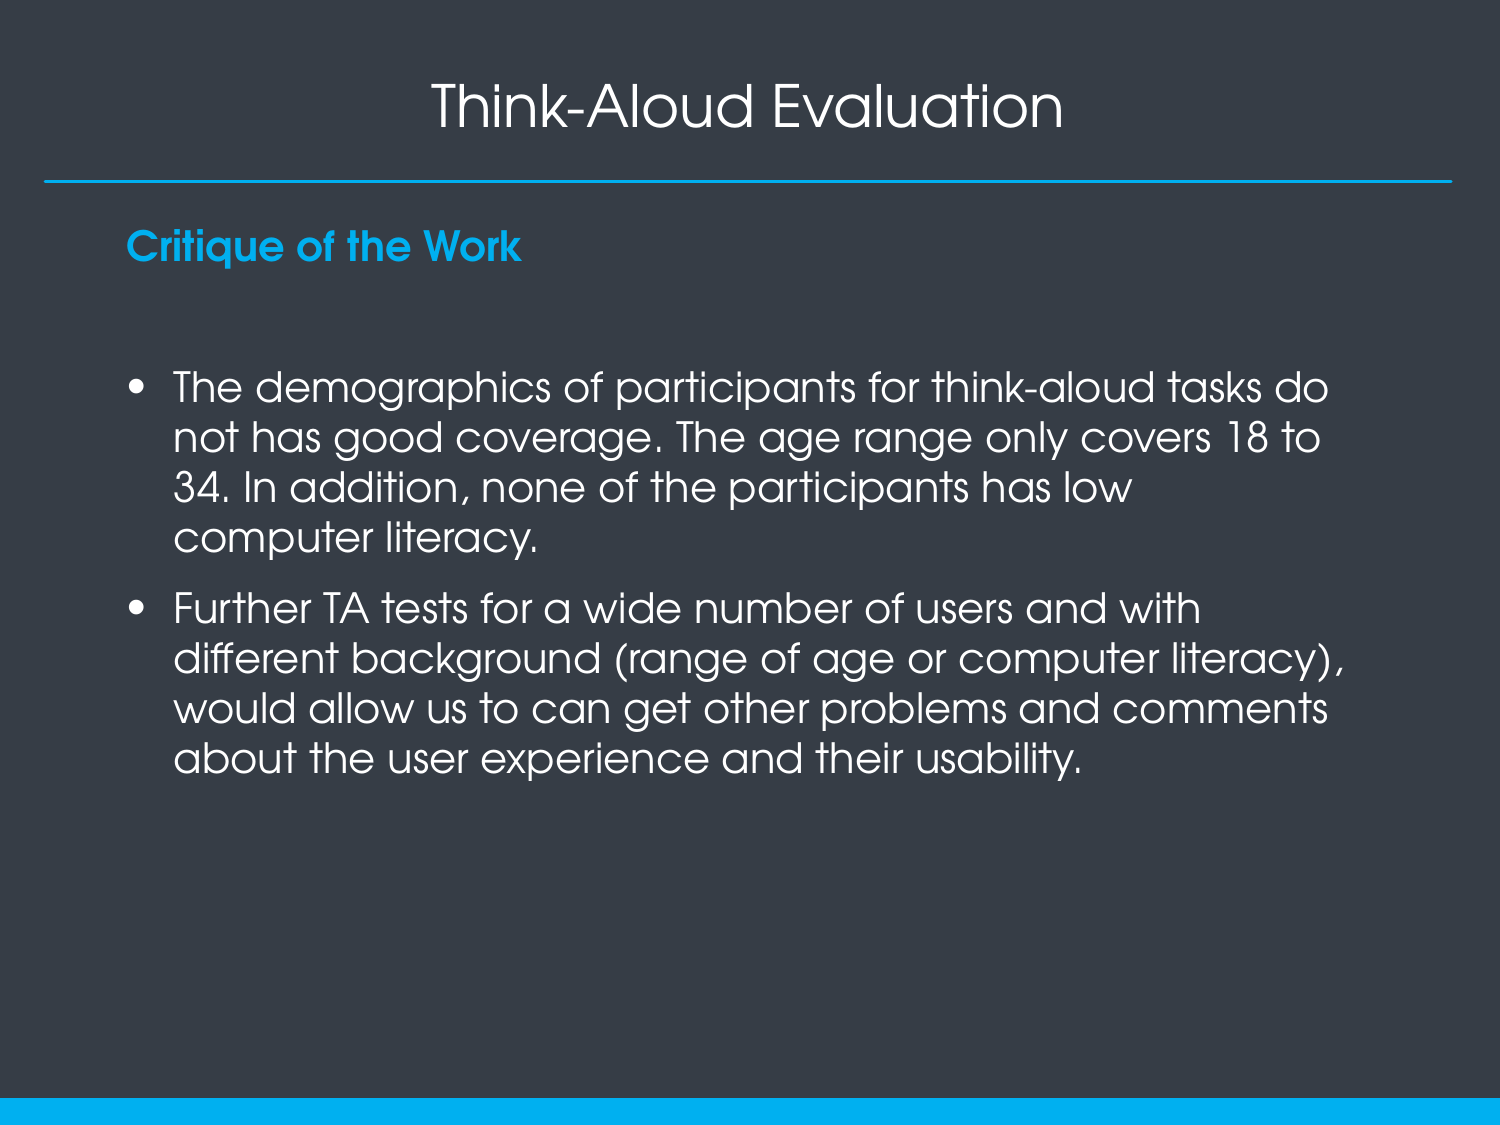

# Think-Aloud Evaluation
Critique of the Work

The demographics of participants for think-aloud tasks do not has good coverage. The age range only covers 18 to 34. In addition, none of the participants has low computer literacy.
Further TA tests for a wide number of users and with different background (range of age or computer literacy), would allow us to can get other problems and comments about the user experience and their usability.